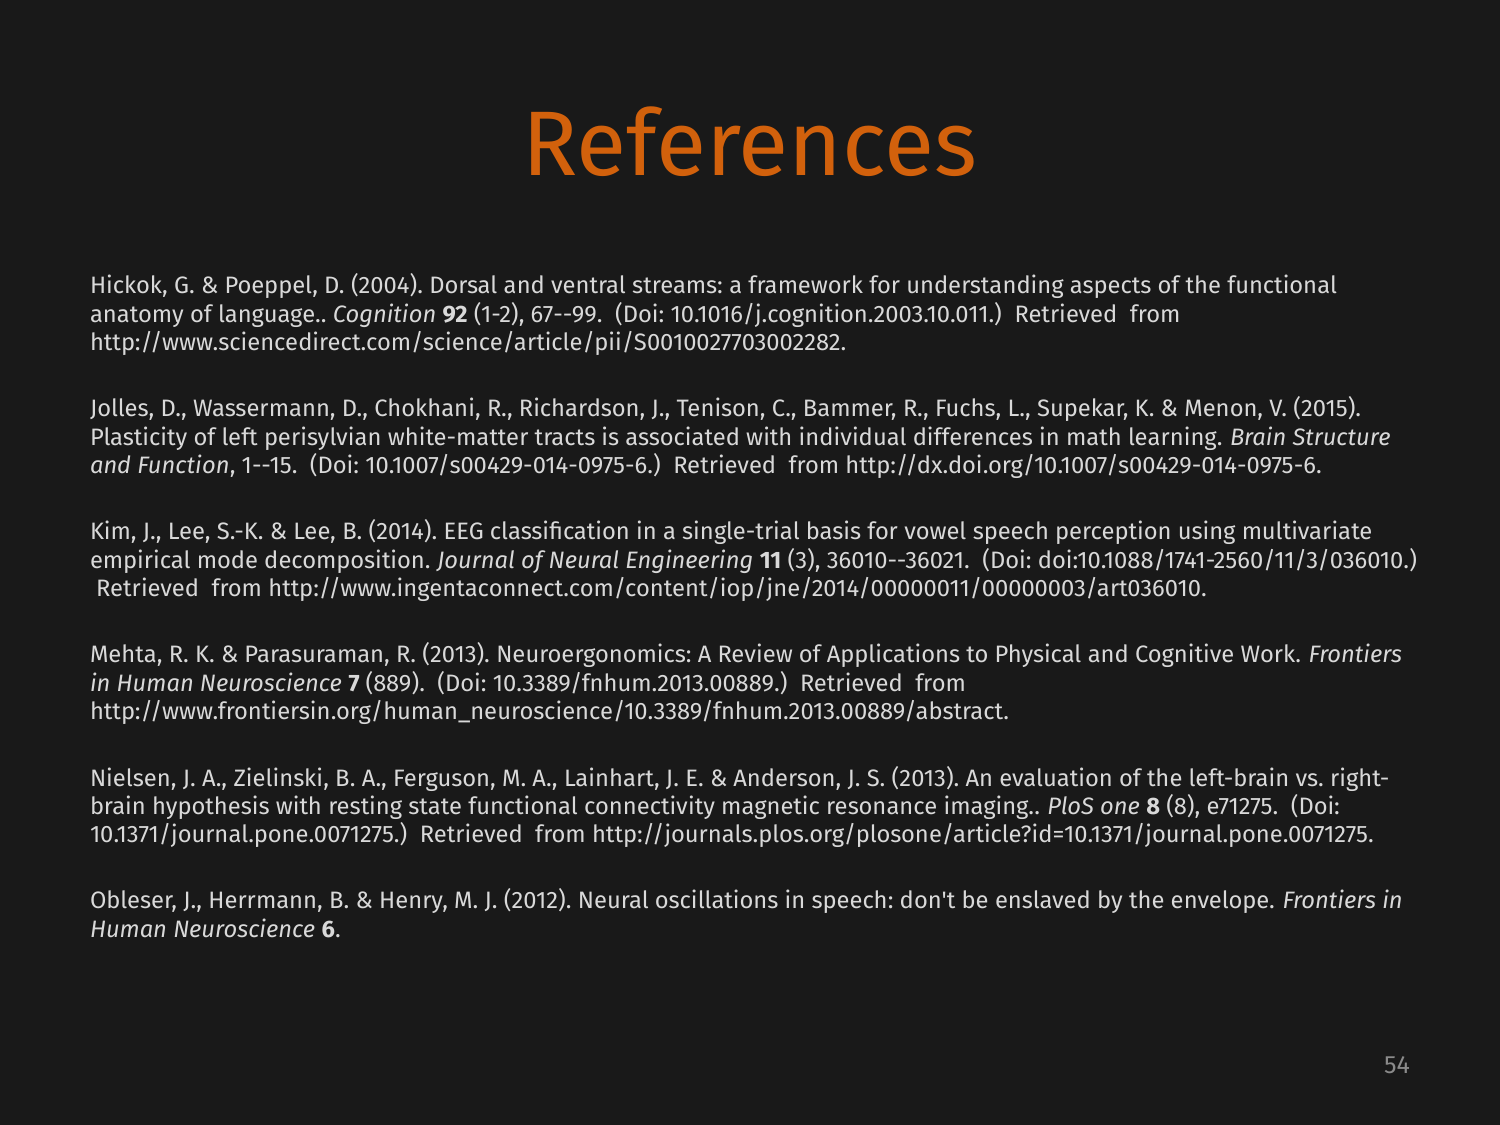

# References
Hickok, G. & Poeppel, D. (2004). Dorsal and ventral streams: a framework for understanding aspects of the functional anatomy of language.. Cognition 92 (1-2), 67--99.  (Doi: 10.1016/j.cognition.2003.10.011.)  Retrieved  from http://www.sciencedirect.com/science/article/pii/S0010027703002282.

Jolles, D., Wassermann, D., Chokhani, R., Richardson, J., Tenison, C., Bammer, R., Fuchs, L., Supekar, K. & Menon, V. (2015). Plasticity of left perisylvian white-matter tracts is associated with individual differences in math learning. Brain Structure and Function, 1--15.  (Doi: 10.1007/s00429-014-0975-6.)  Retrieved  from http://dx.doi.org/10.1007/s00429-014-0975-6.

Kim, J., Lee, S.-K. & Lee, B. (2014). EEG classification in a single-trial basis for vowel speech perception using multivariate empirical mode decomposition. Journal of Neural Engineering 11 (3), 36010--36021.  (Doi: doi:10.1088/1741-2560/11/3/036010.)  Retrieved  from http://www.ingentaconnect.com/content/iop/jne/2014/00000011/00000003/art036010.

Mehta, R. K. & Parasuraman, R. (2013). Neuroergonomics: A Review of Applications to Physical and Cognitive Work. Frontiers in Human Neuroscience 7 (889).  (Doi: 10.3389/fnhum.2013.00889.)  Retrieved  from http://www.frontiersin.org/human_neuroscience/10.3389/fnhum.2013.00889/abstract.

Nielsen, J. A., Zielinski, B. A., Ferguson, M. A., Lainhart, J. E. & Anderson, J. S. (2013). An evaluation of the left-brain vs. right-brain hypothesis with resting state functional connectivity magnetic resonance imaging.. PloS one 8 (8), e71275.  (Doi: 10.1371/journal.pone.0071275.)  Retrieved  from http://journals.plos.org/plosone/article?id=10.1371/journal.pone.0071275.

Obleser, J., Herrmann, B. & Henry, M. J. (2012). Neural oscillations in speech: don't be enslaved by the envelope. Frontiers in Human Neuroscience 6.

54